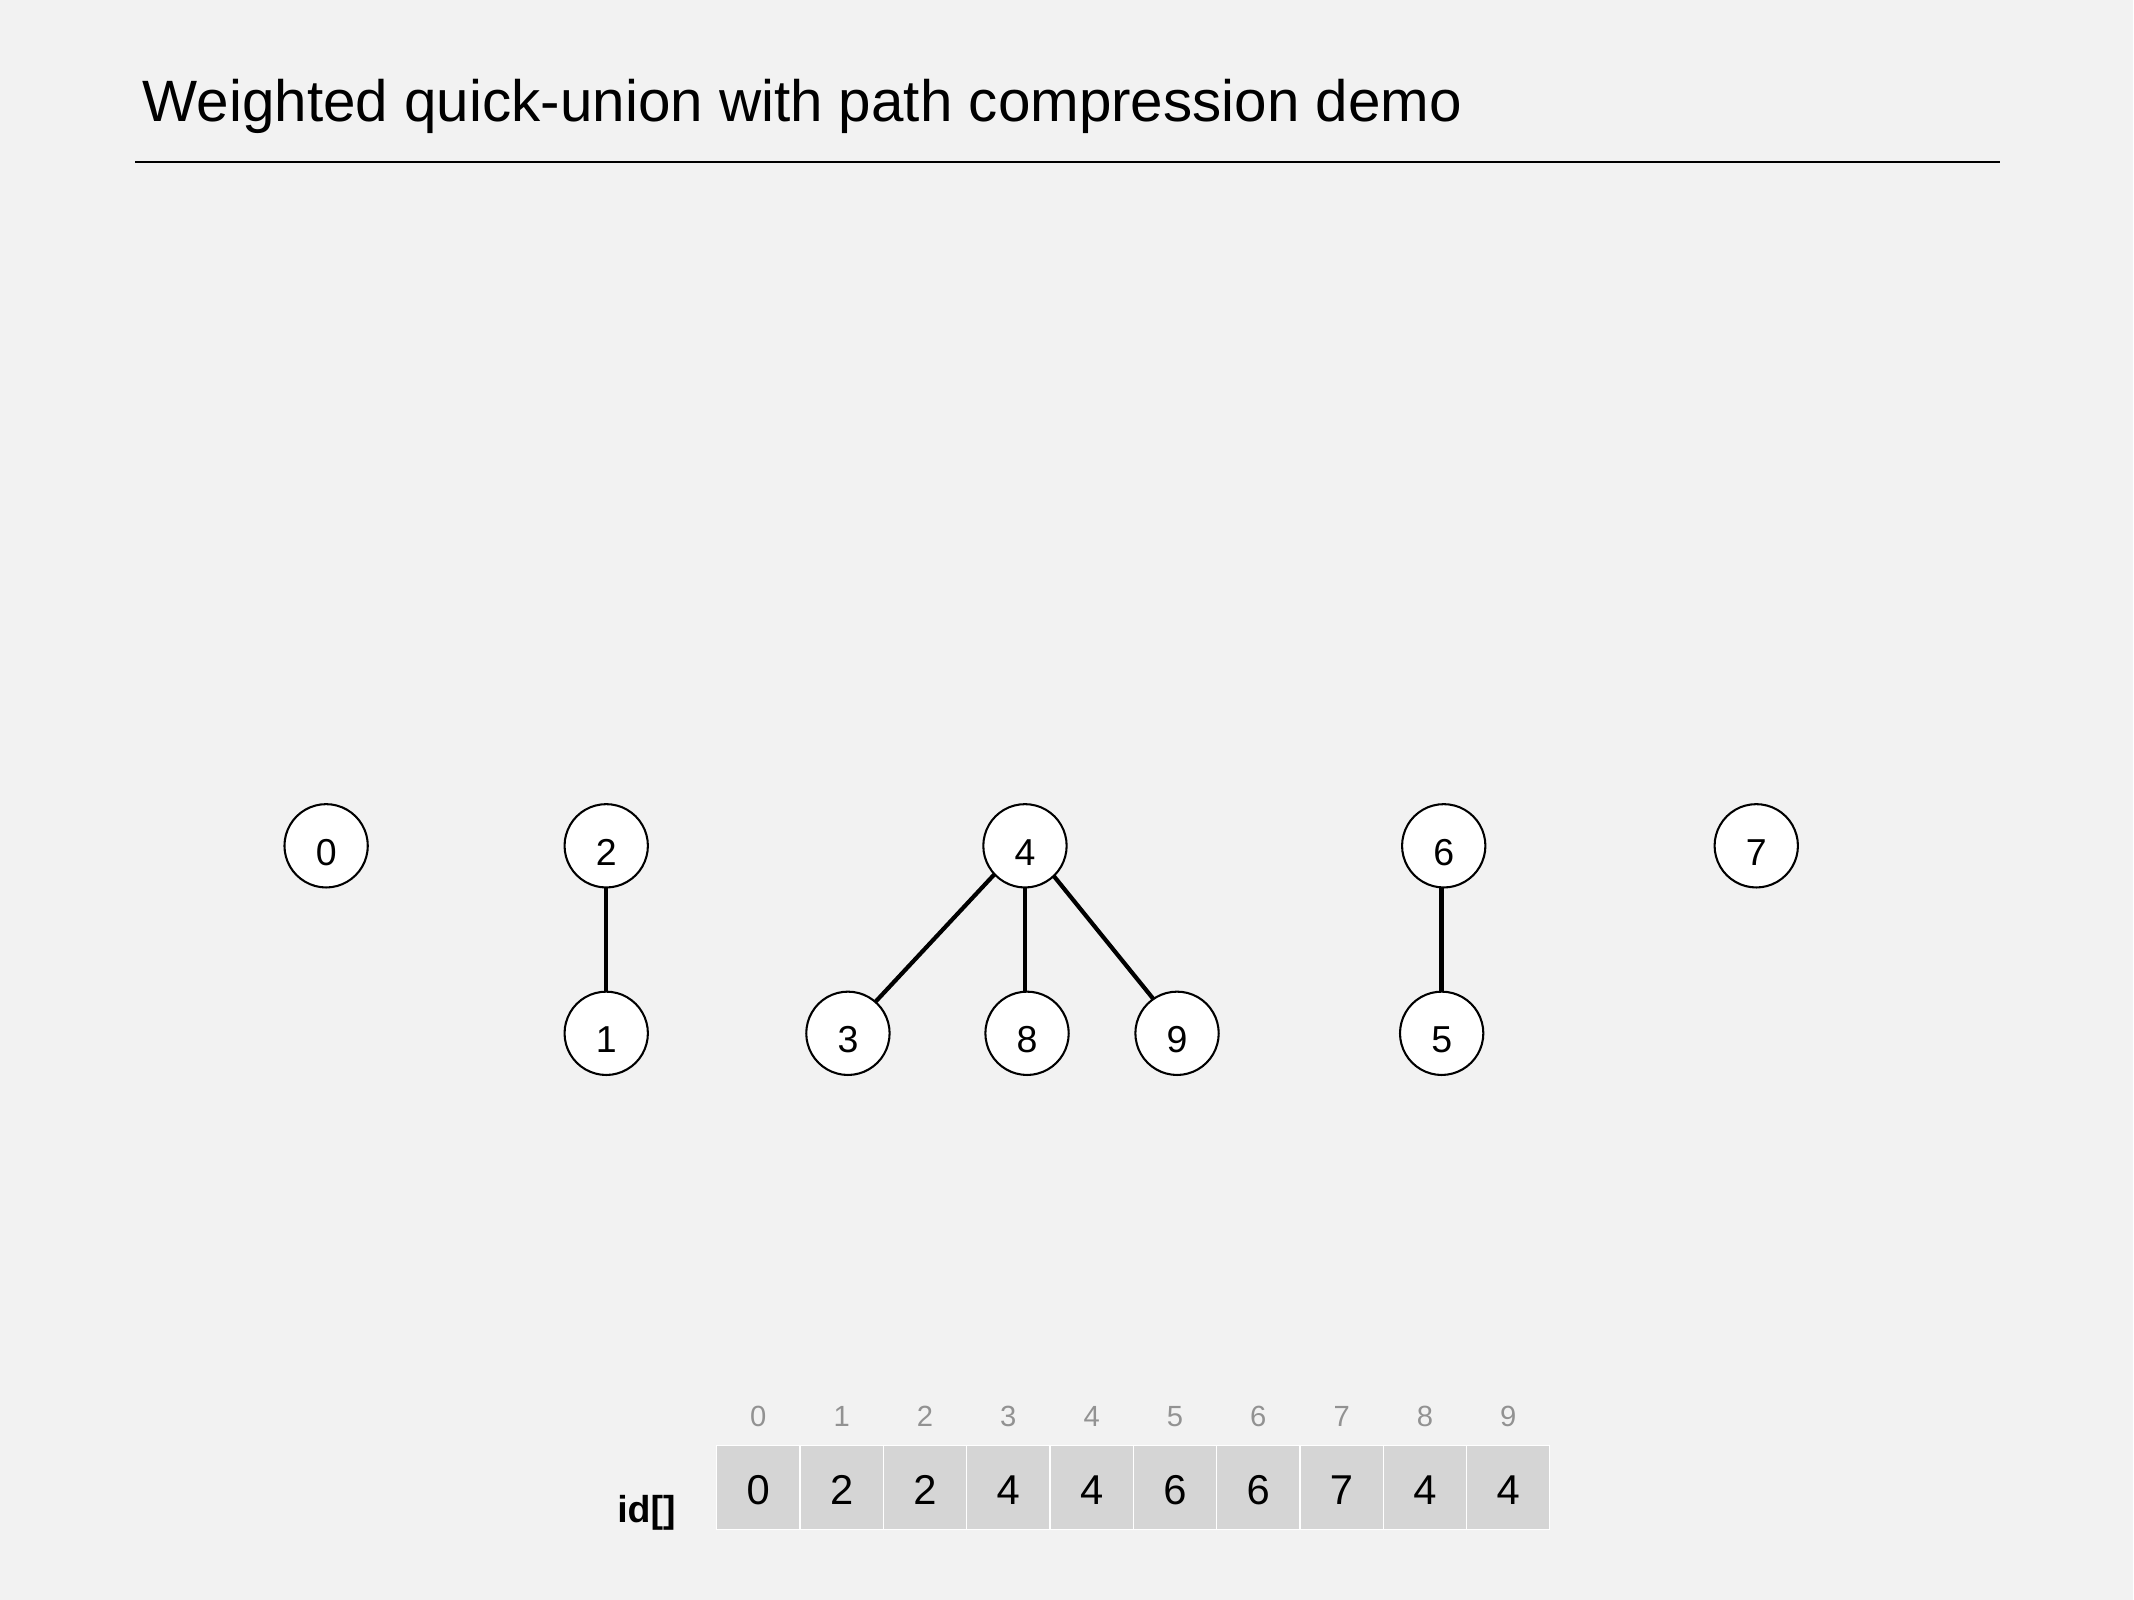

# Weighted quick-union with path compression demo
0
2
4

3
8
9
6

5
7

1
0
1
2
3
4
5
6
7
8
9
0
2
2
4
4
6
6
7
4
4
id[]